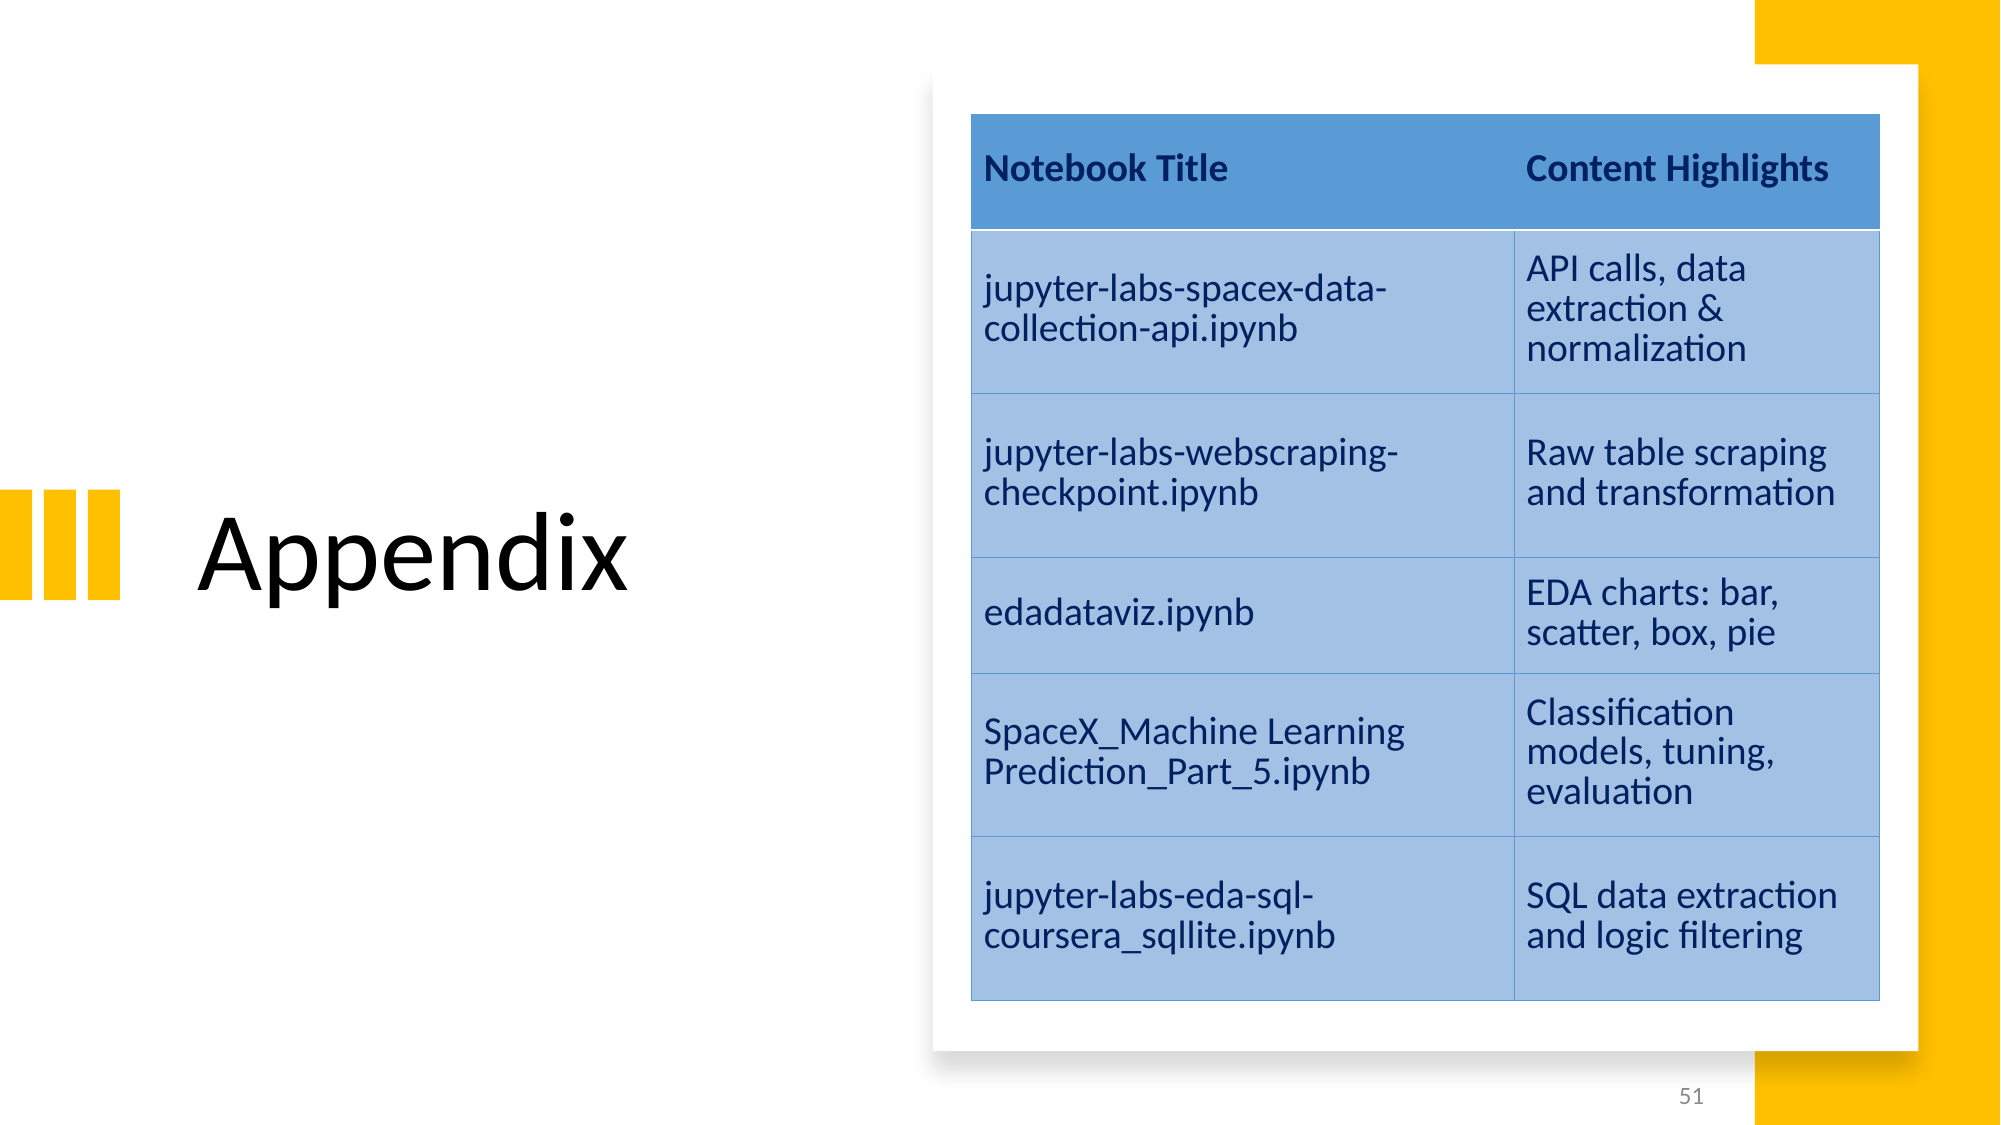

| Notebook Title | Content Highlights |
| --- | --- |
| jupyter-labs-spacex-data-collection-api.ipynb | API calls, data extraction & normalization |
| jupyter-labs-webscraping-checkpoint.ipynb | Raw table scraping and transformation |
| edadataviz.ipynb | EDA charts: bar, scatter, box, pie |
| SpaceX\_Machine Learning Prediction\_Part\_5.ipynb | Classification models, tuning, evaluation |
| jupyter-labs-eda-sql-coursera\_sqllite.ipynb | SQL data extraction and logic filtering |
Appendix

51